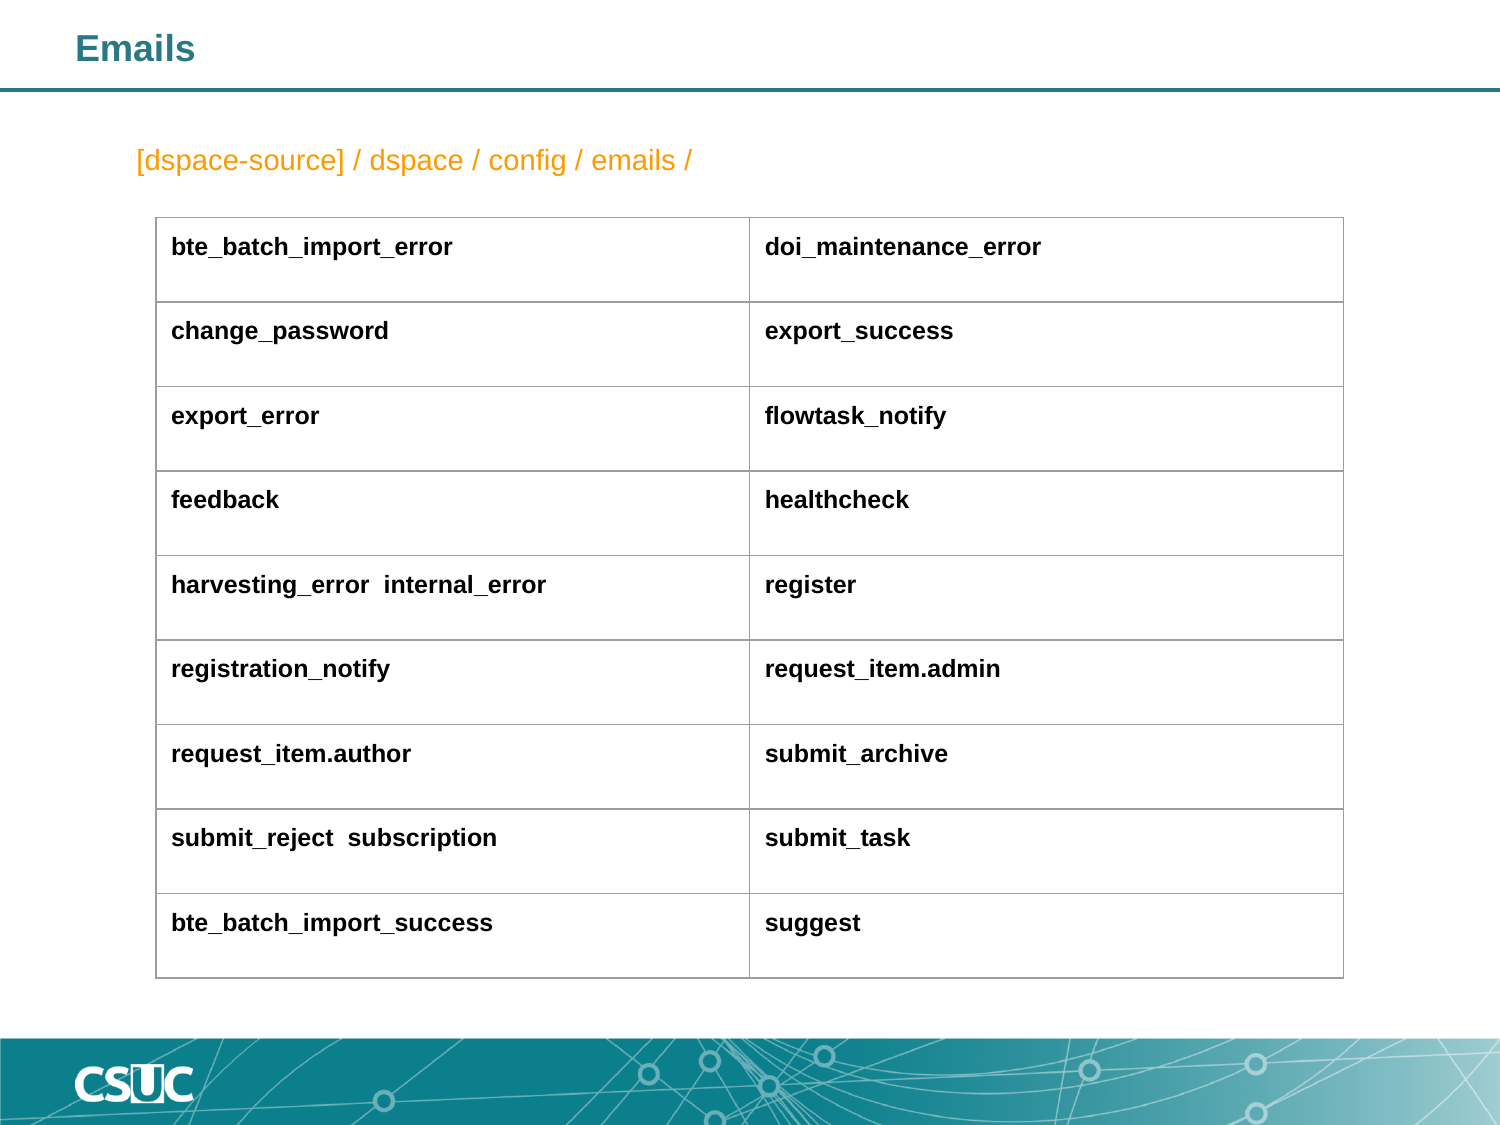

Emails
 [dspace-source] / dspace / config / emails /

| bte\_batch\_import\_error | doi\_maintenance\_error |
| --- | --- |
| change\_password | export\_success |
| export\_error | flowtask\_notify |
| feedback | healthcheck |
| harvesting\_error internal\_error | register |
| registration\_notify | request\_item.admin |
| request\_item.author | submit\_archive |
| submit\_reject subscription | submit\_task |
| bte\_batch\_import\_success | suggest |